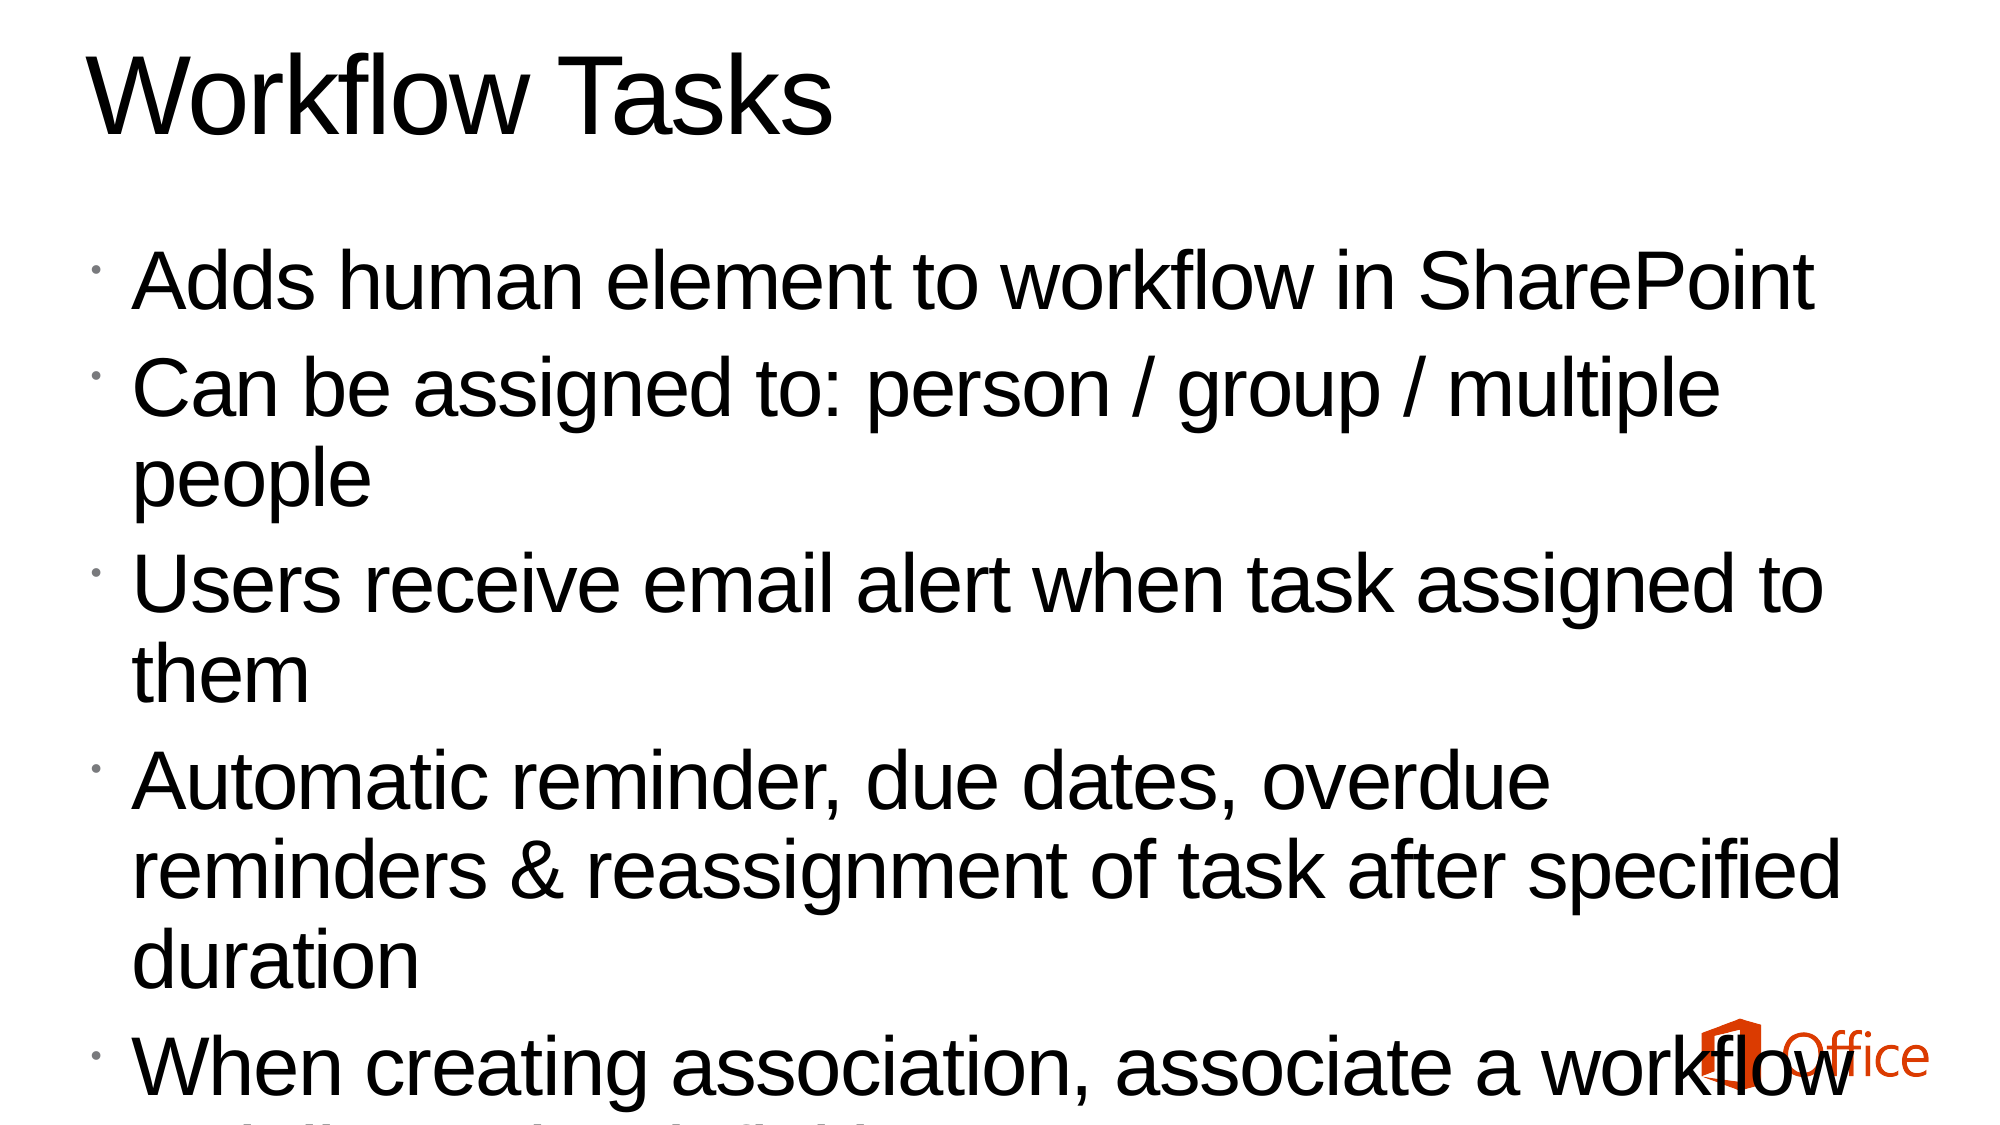

# Workflow Tasks
Adds human element to workflow in SharePoint
Can be assigned to: person / group / multiple people
Users receive email alert when task assigned to them
Automatic reminder, due dates, overdue reminders & reassignment of task after specified duration
When creating association, associate a workflow task list to the definition